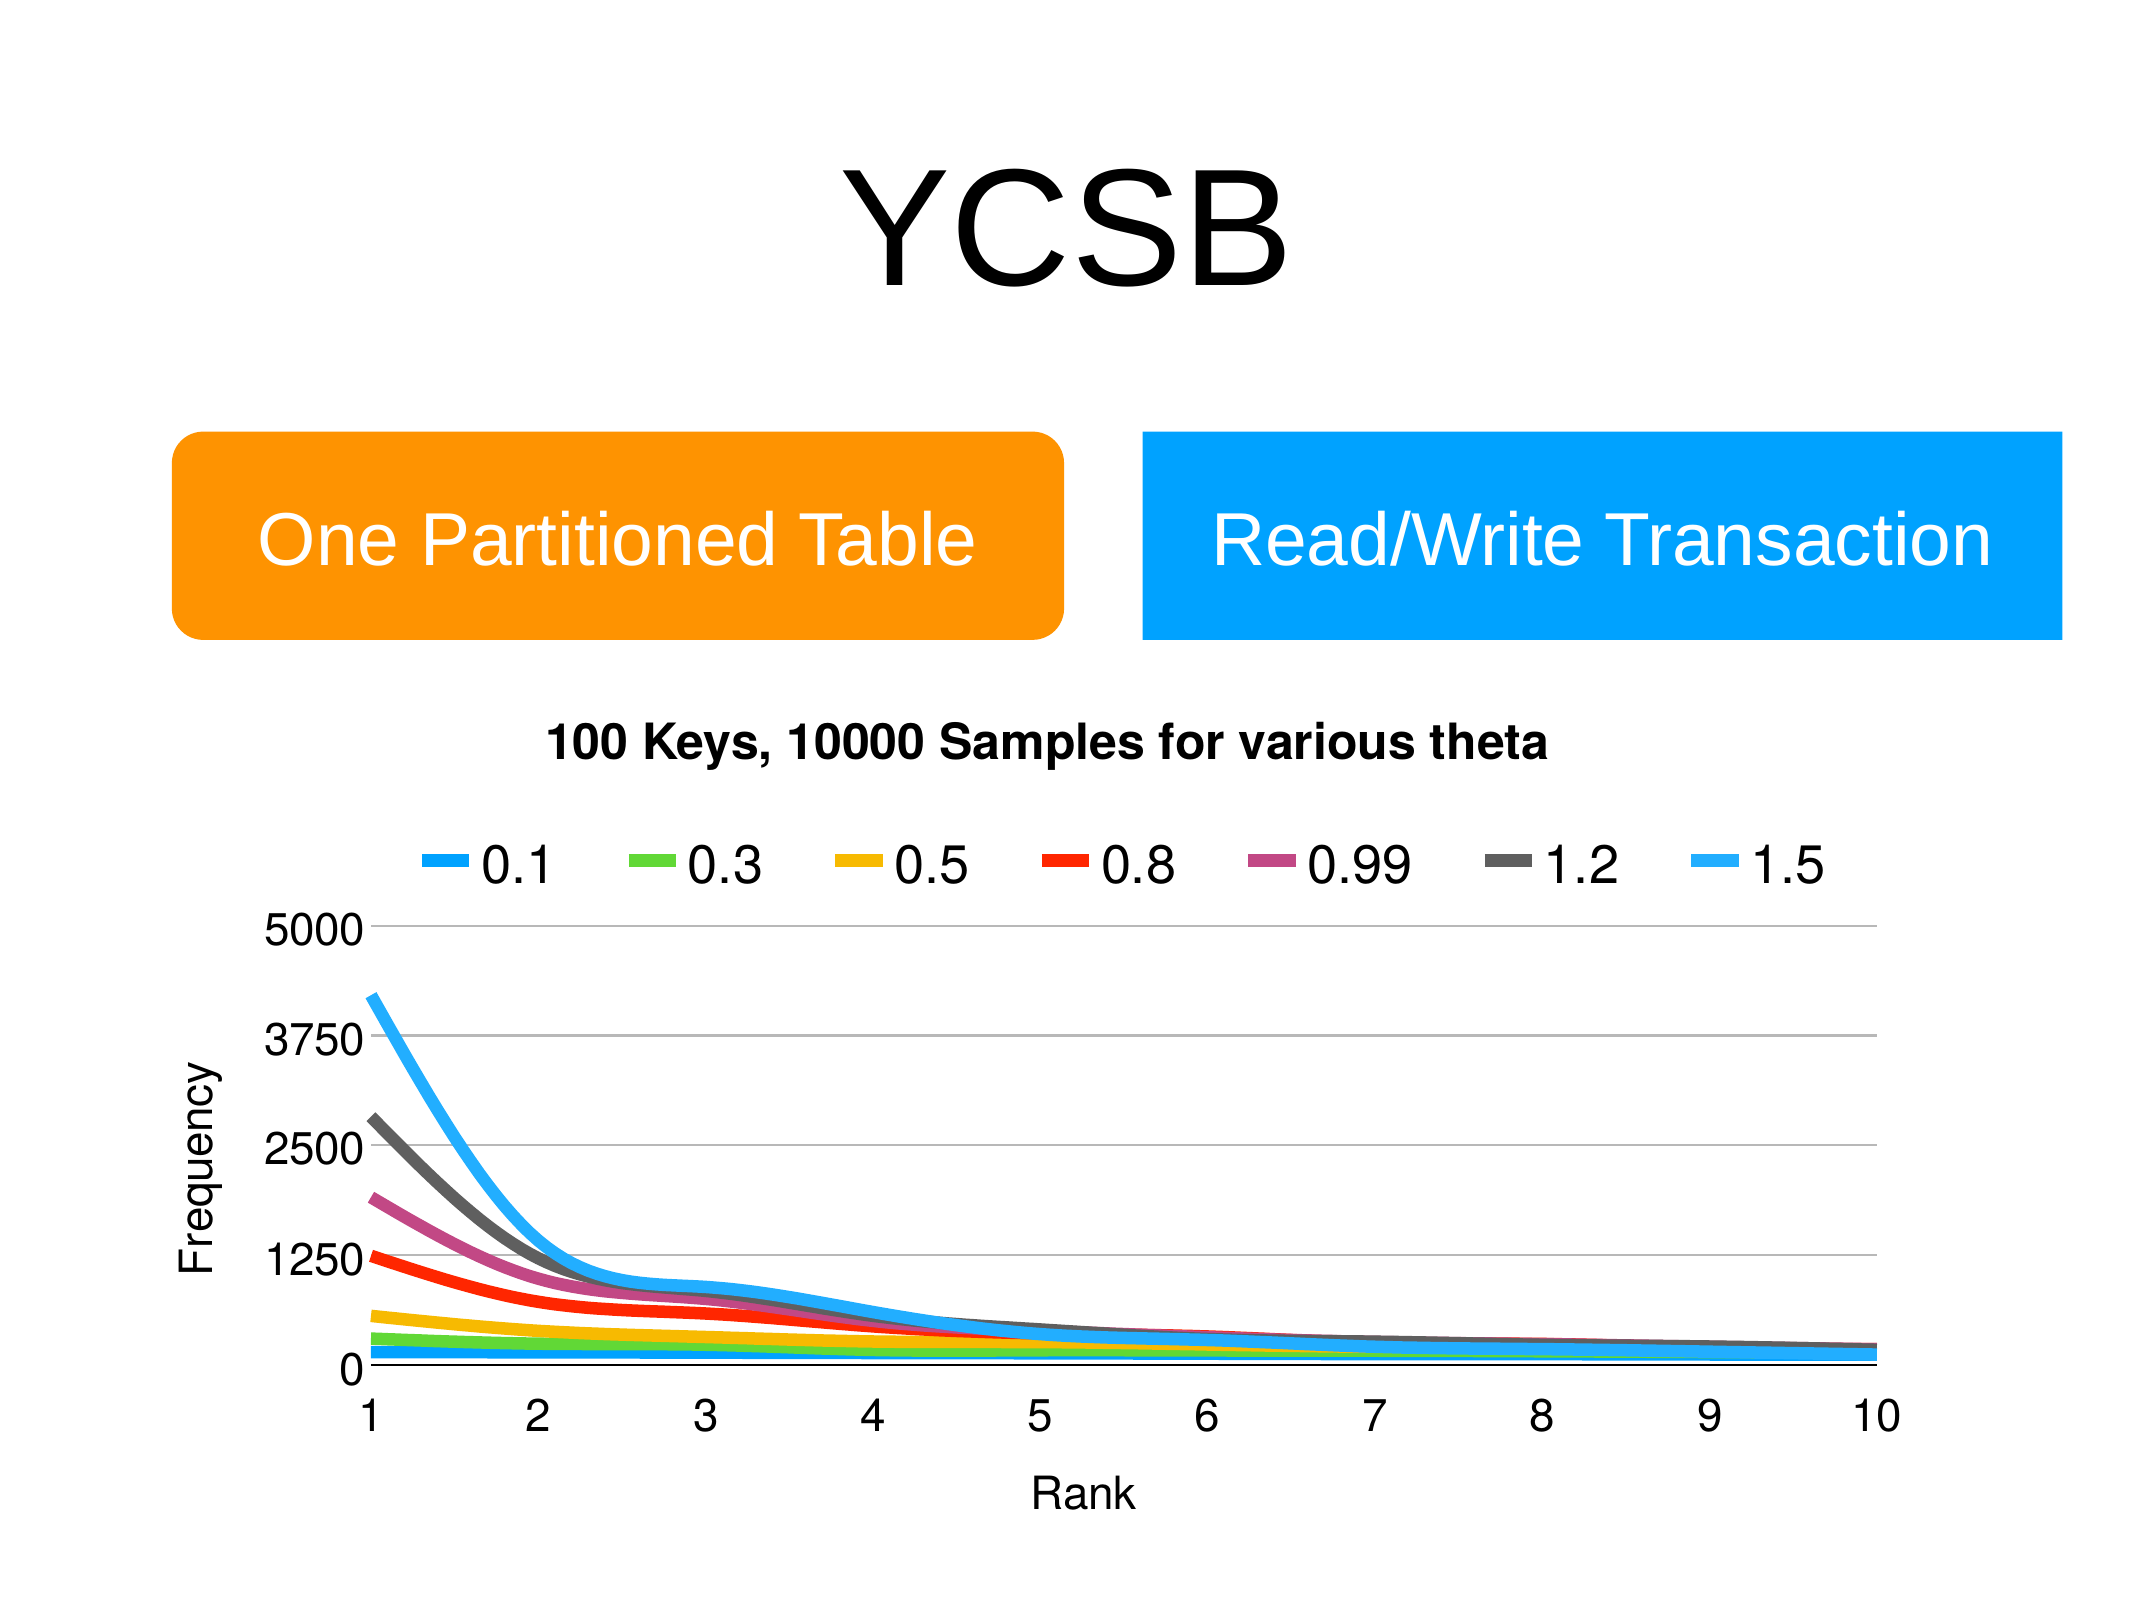

# YCSB
One Partitioned Table
Read/Write Transaction
100 Keys, 10000 Samples for various theta

### Chart

| Category | 0.1 | 0.3 | 0.5 | 0.8 | 0.99 | 1.2 | 1.5 |
|---|---|---|---|---|---|---|---|
| 1 | 151.0 | 304.0 | 562.0 | 1245.0 | 1911.0 | 2827.0 | 4209.0 |
| 2 | 148.0 | 246.0 | 392.0 | 722.0 | 985.0 | 1217.0 | 1419.0 |
| 3 | 144.0 | 234.0 | 322.0 | 589.0 | 755.0 | 846.0 | 891.0 |
| 4 | 140.0 | 175.0 | 271.0 | 443.0 | 505.0 | 563.0 | 606.0 |
| 5 | 137.0 | 171.0 | 264.0 | 363.0 | 392.0 | 408.0 | 355.0 |
| 6 | 132.0 | 169.0 | 237.0 | 328.0 | 319.0 | 299.0 | 288.0 |
| 7 | 128.0 | 166.0 | 210.0 | 253.0 | 266.0 | 269.0 | 211.0 |
| 8 | 127.0 | 160.0 | 205.0 | 243.0 | 241.0 | 233.0 | 184.0 |
| 9 | 123.0 | 151.0 | 197.0 | 197.0 | 211.0 | 214.0 | 155.0 |
| 10 | 121.0 | 144.0 | 178.0 | 185.0 | 183.0 | 176.0 | 122.0 |